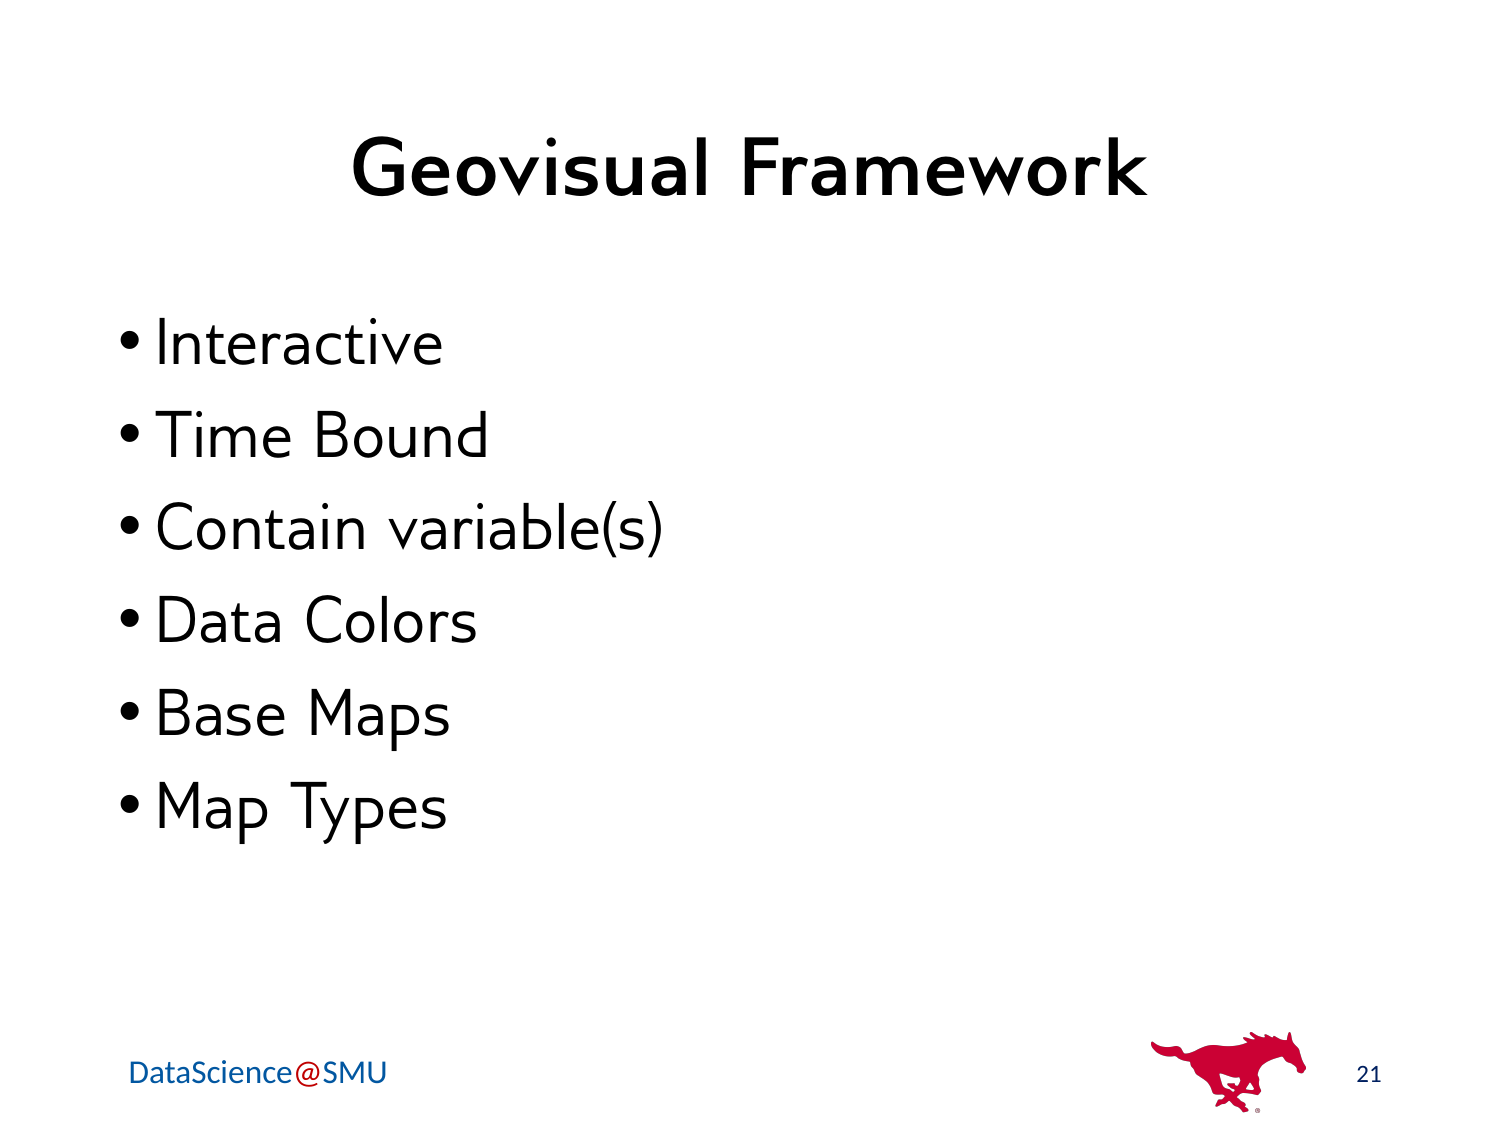

# Geovisual Framework
Interactive
Time Bound
Contain variable(s)
Data Colors
Base Maps
Map Types
21